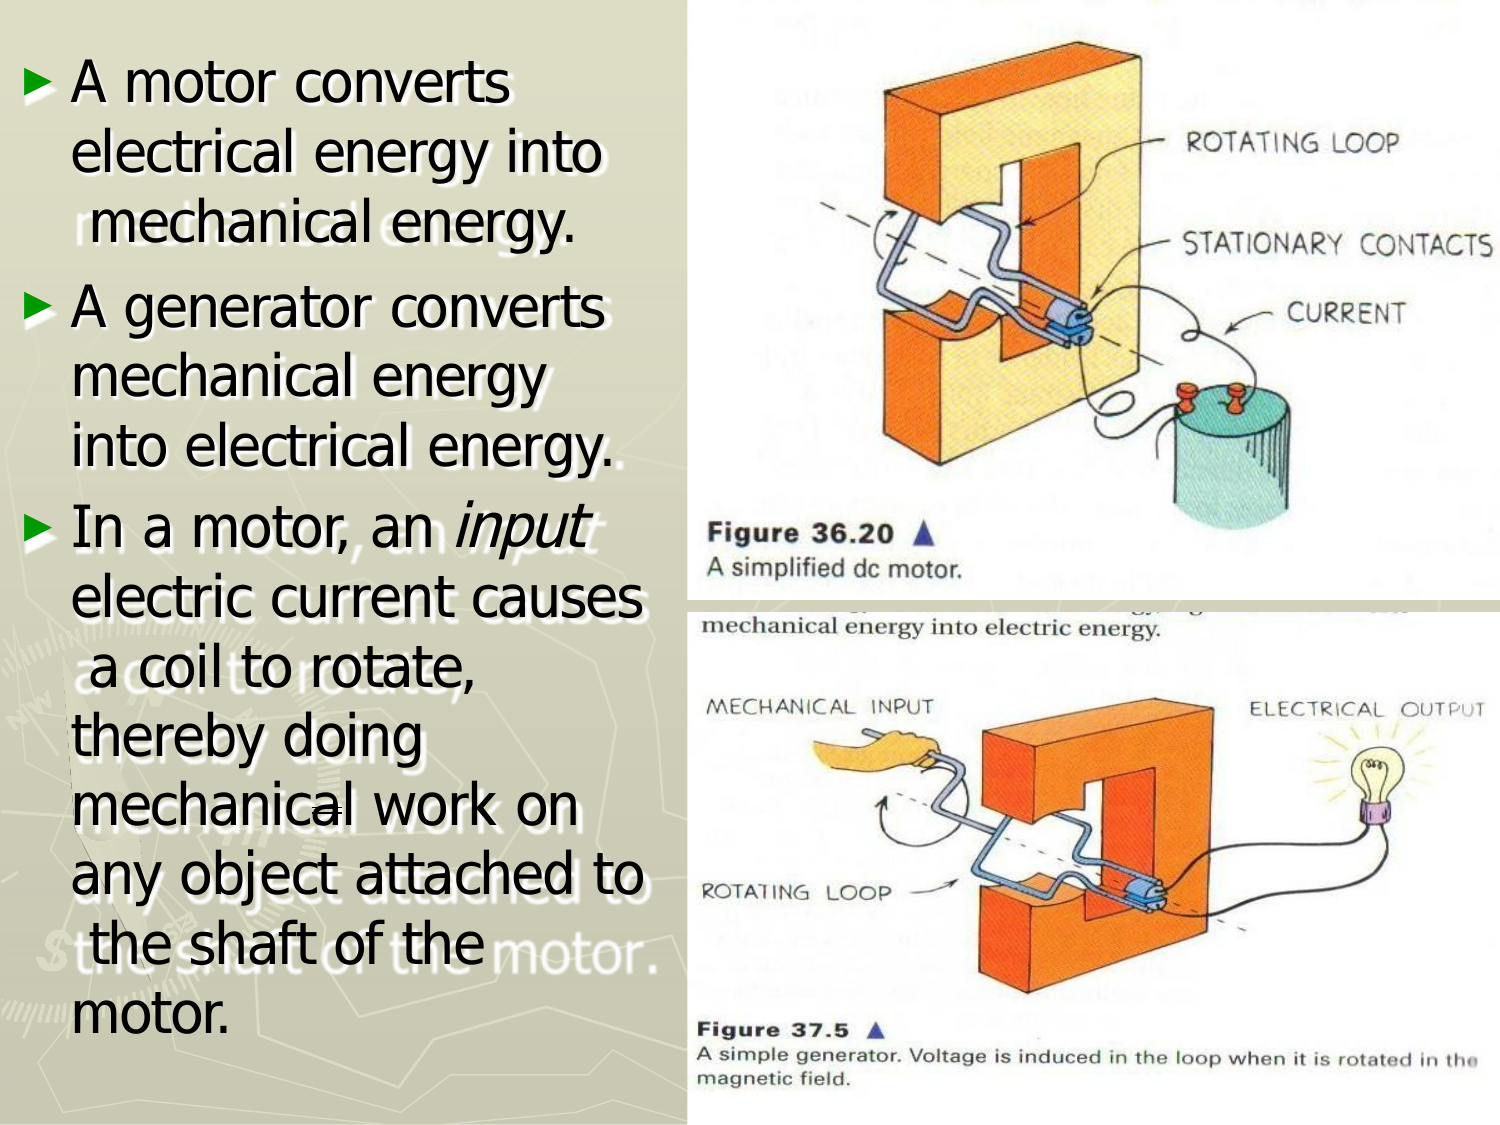

A motor converts  electrical energy into  mechanical energy.
A generator converts  mechanical energy  into electrical energy.
In a motor, an input  electric current causes  a coil to rotate,  thereby doing  mechanical work on  any object attached to  the shaft of the motor.